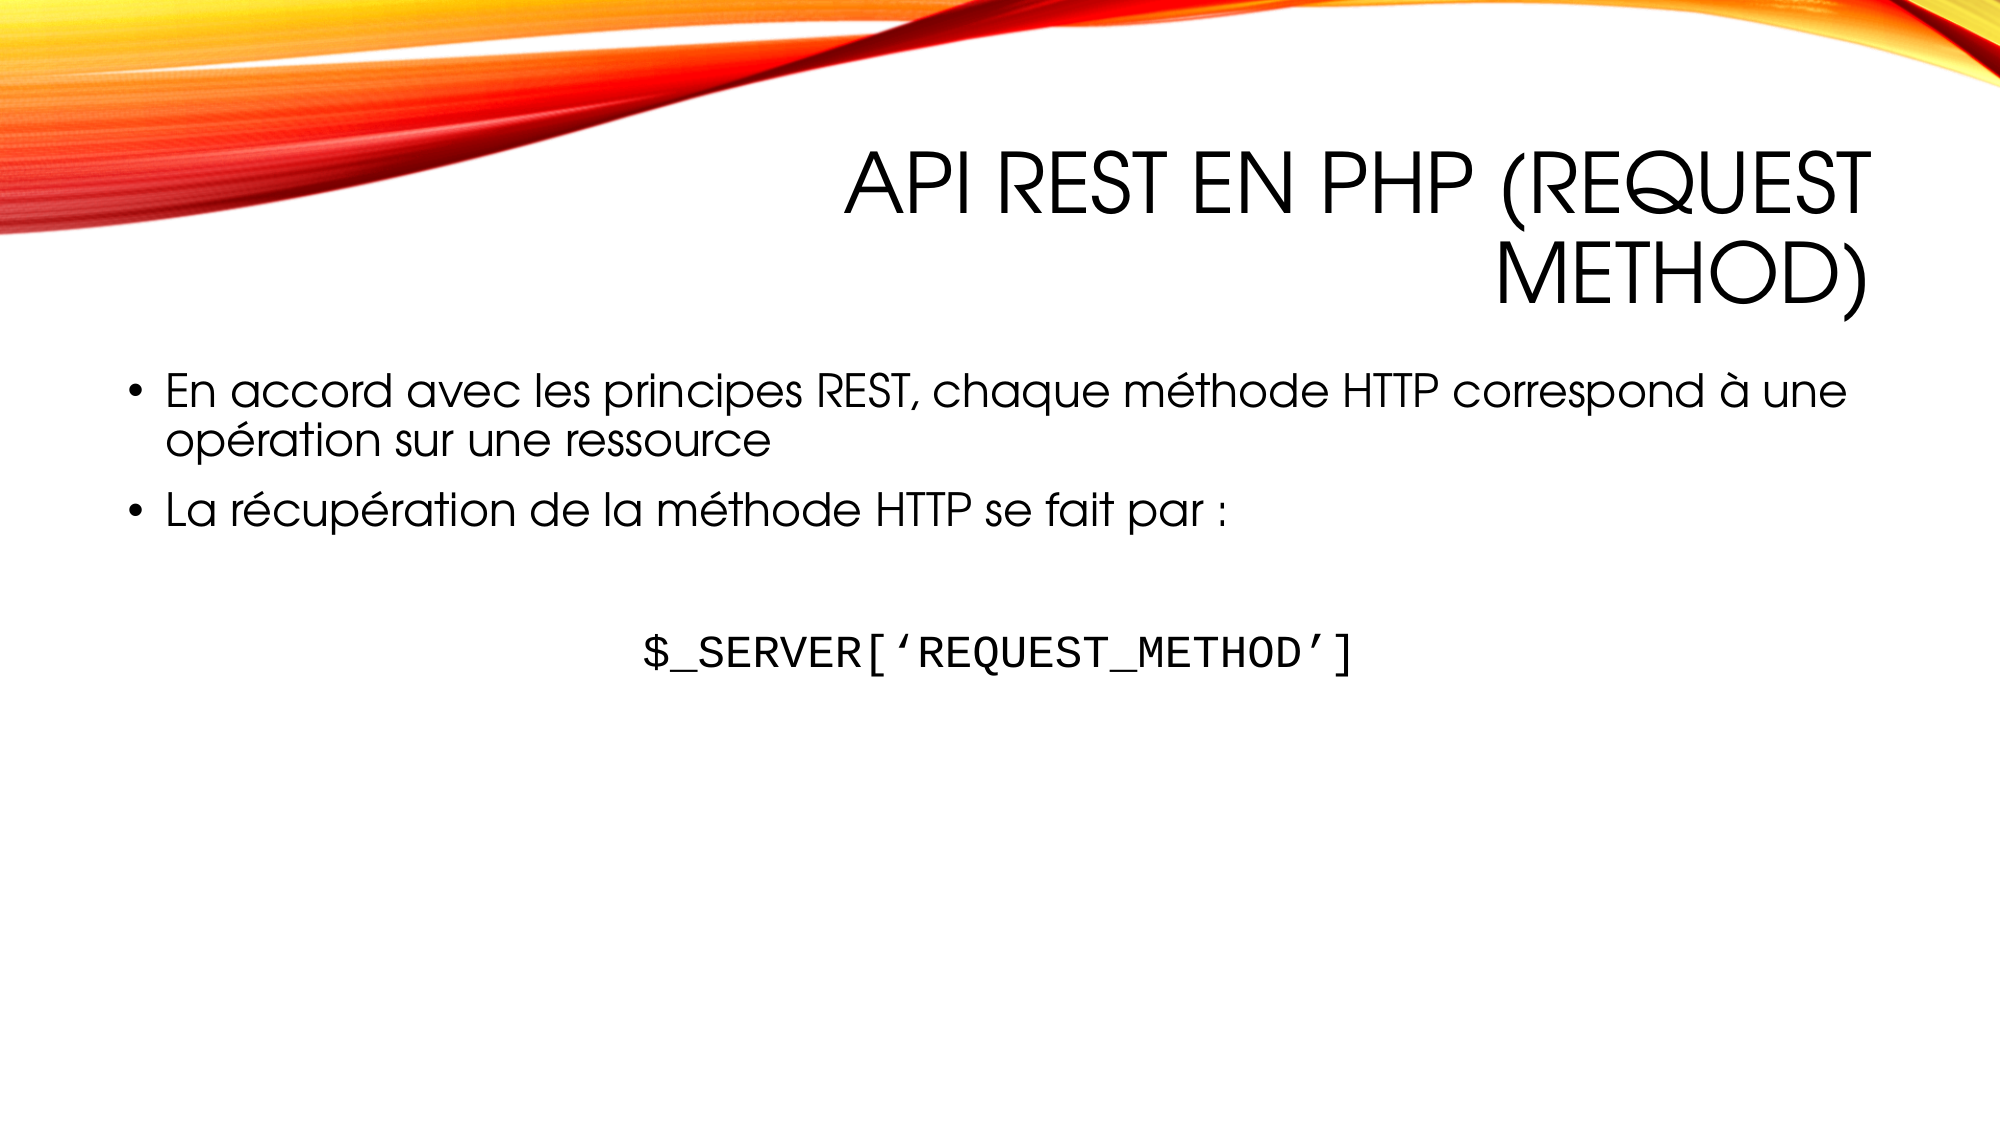

# API REST en PHP (Request Method)
En accord avec les principes REST, chaque méthode HTTP correspond à une opération sur une ressource
La récupération de la méthode HTTP se fait par :

$_SERVER[‘REQUEST_METHOD’]